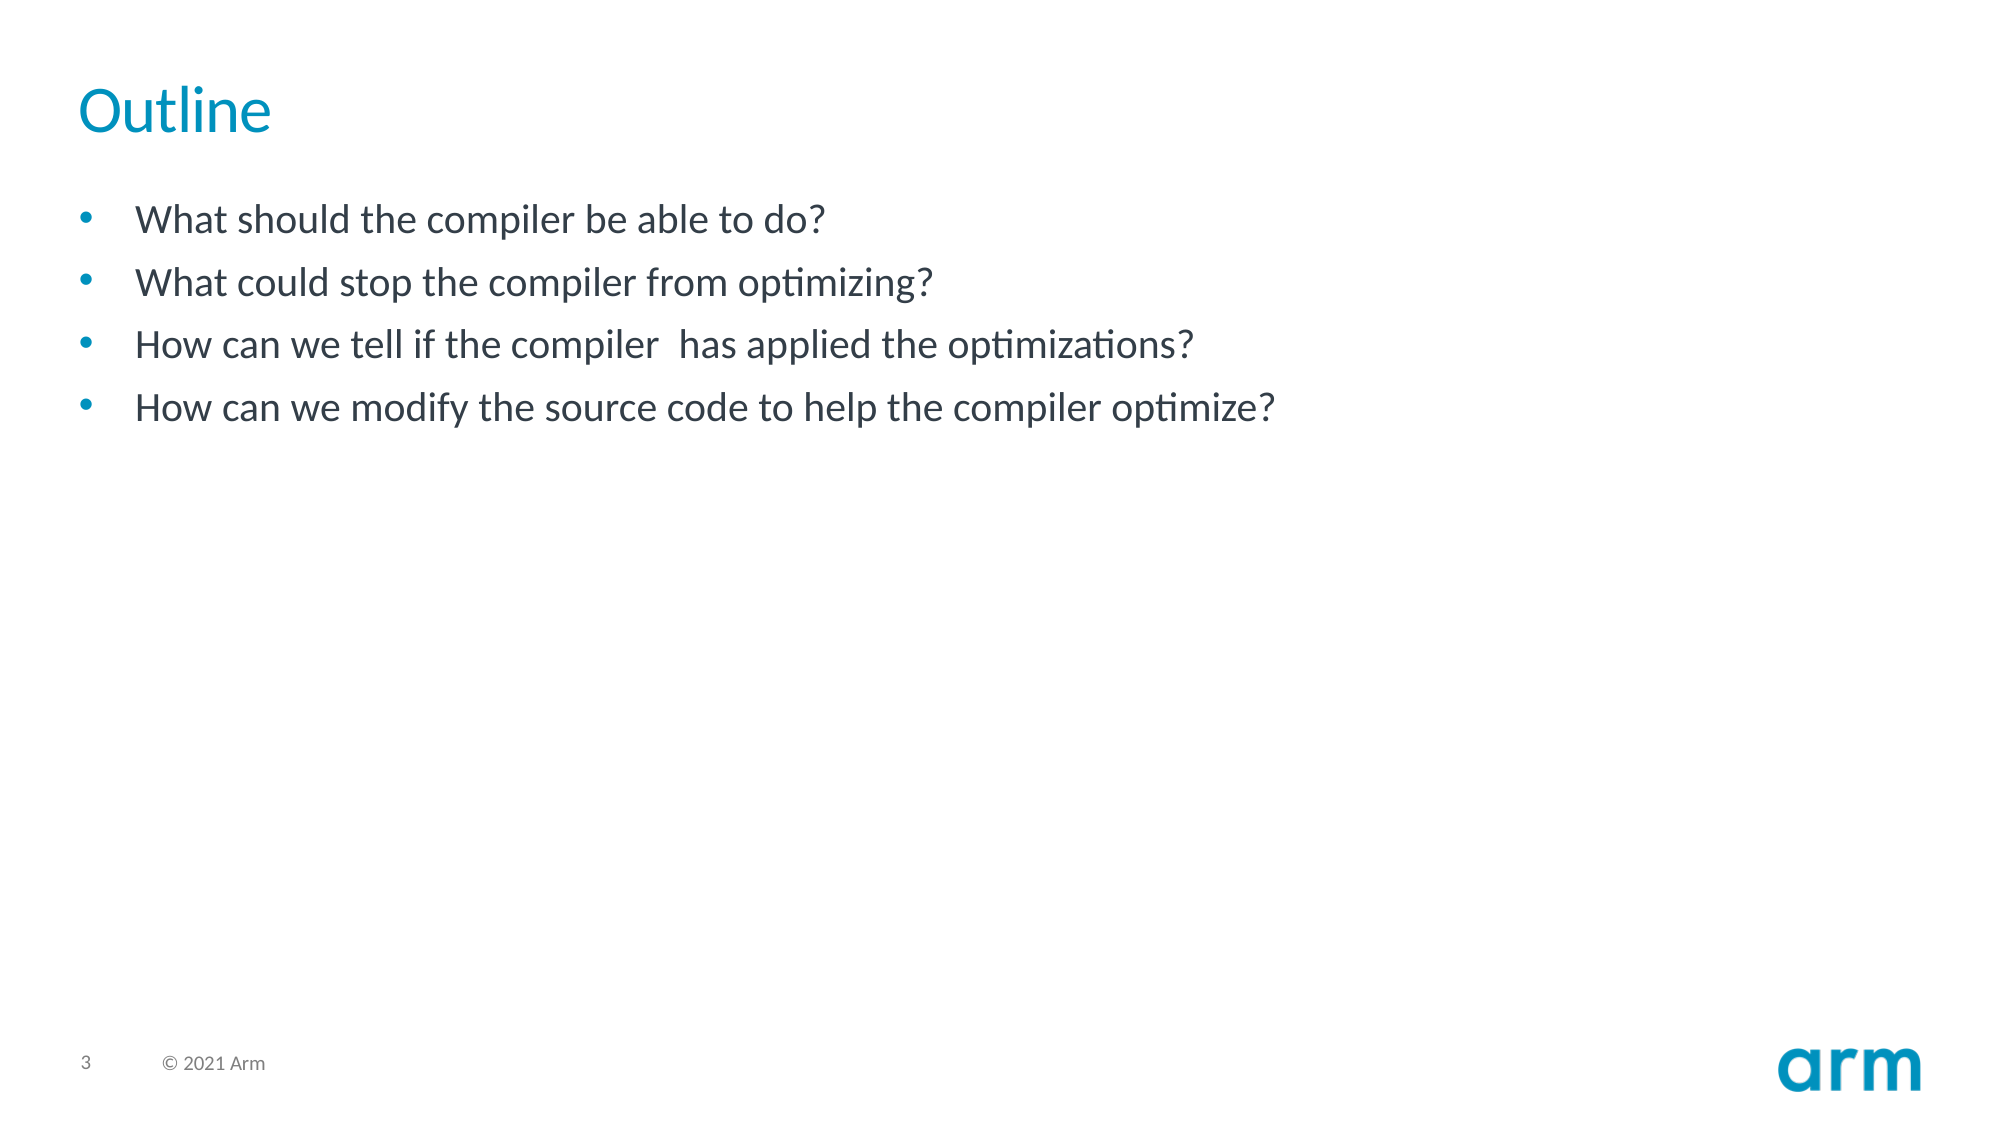

# Outline
What should the compiler be able to do?
What could stop the compiler from optimizing?
How can we tell if the compiler  has applied the optimizations?
How can we modify the source code to help the compiler optimize?